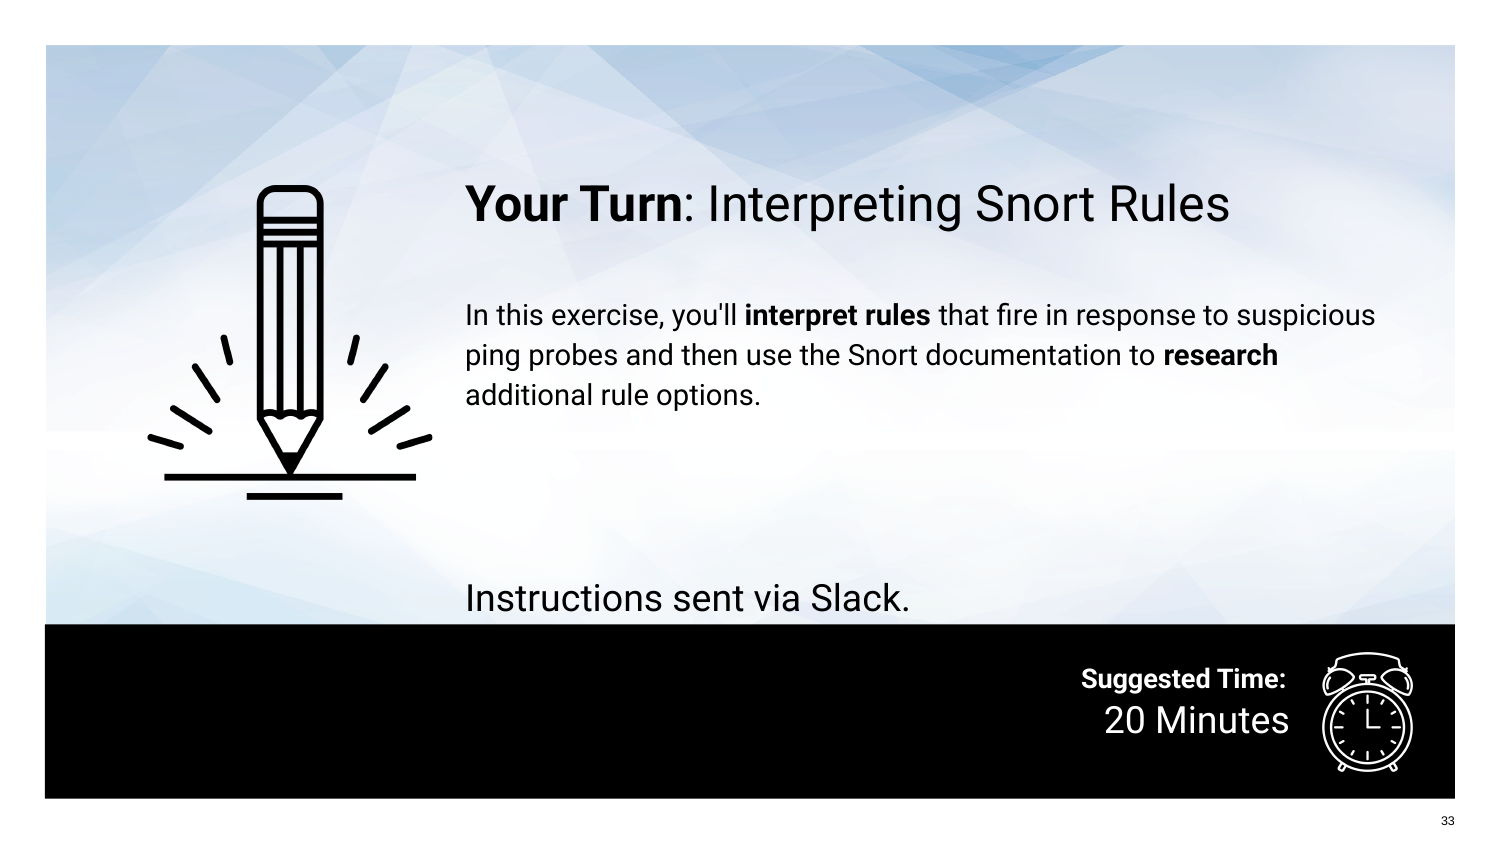

Your Turn: Interpreting Snort Rules

In this exercise, you'll interpret rules that fire in response to suspicious ping probes and then use the Snort documentation to research additional rule options.

Instructions sent via Slack.

# 20 Minutes

33